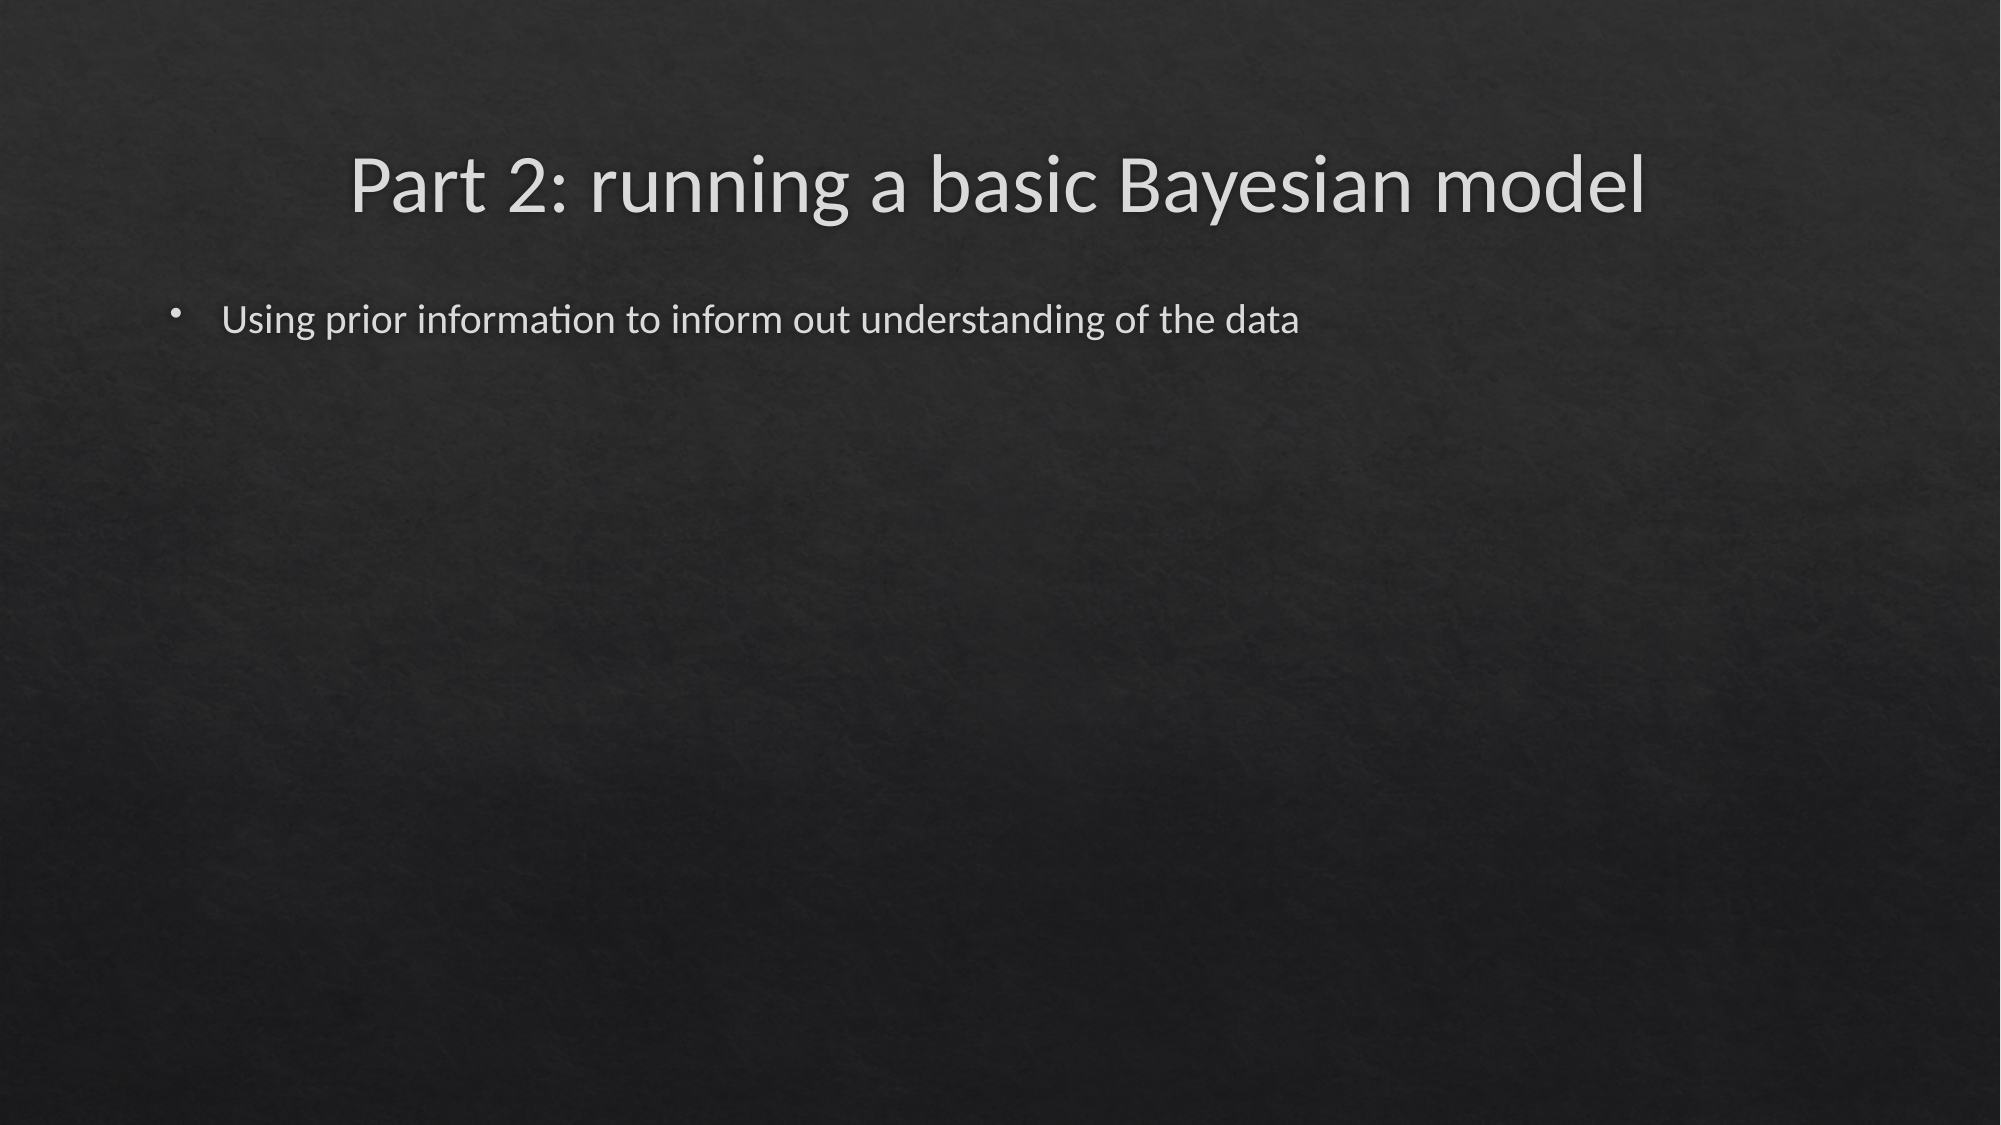

# Part 2: running a basic Bayesian model
Using prior information to inform out understanding of the data